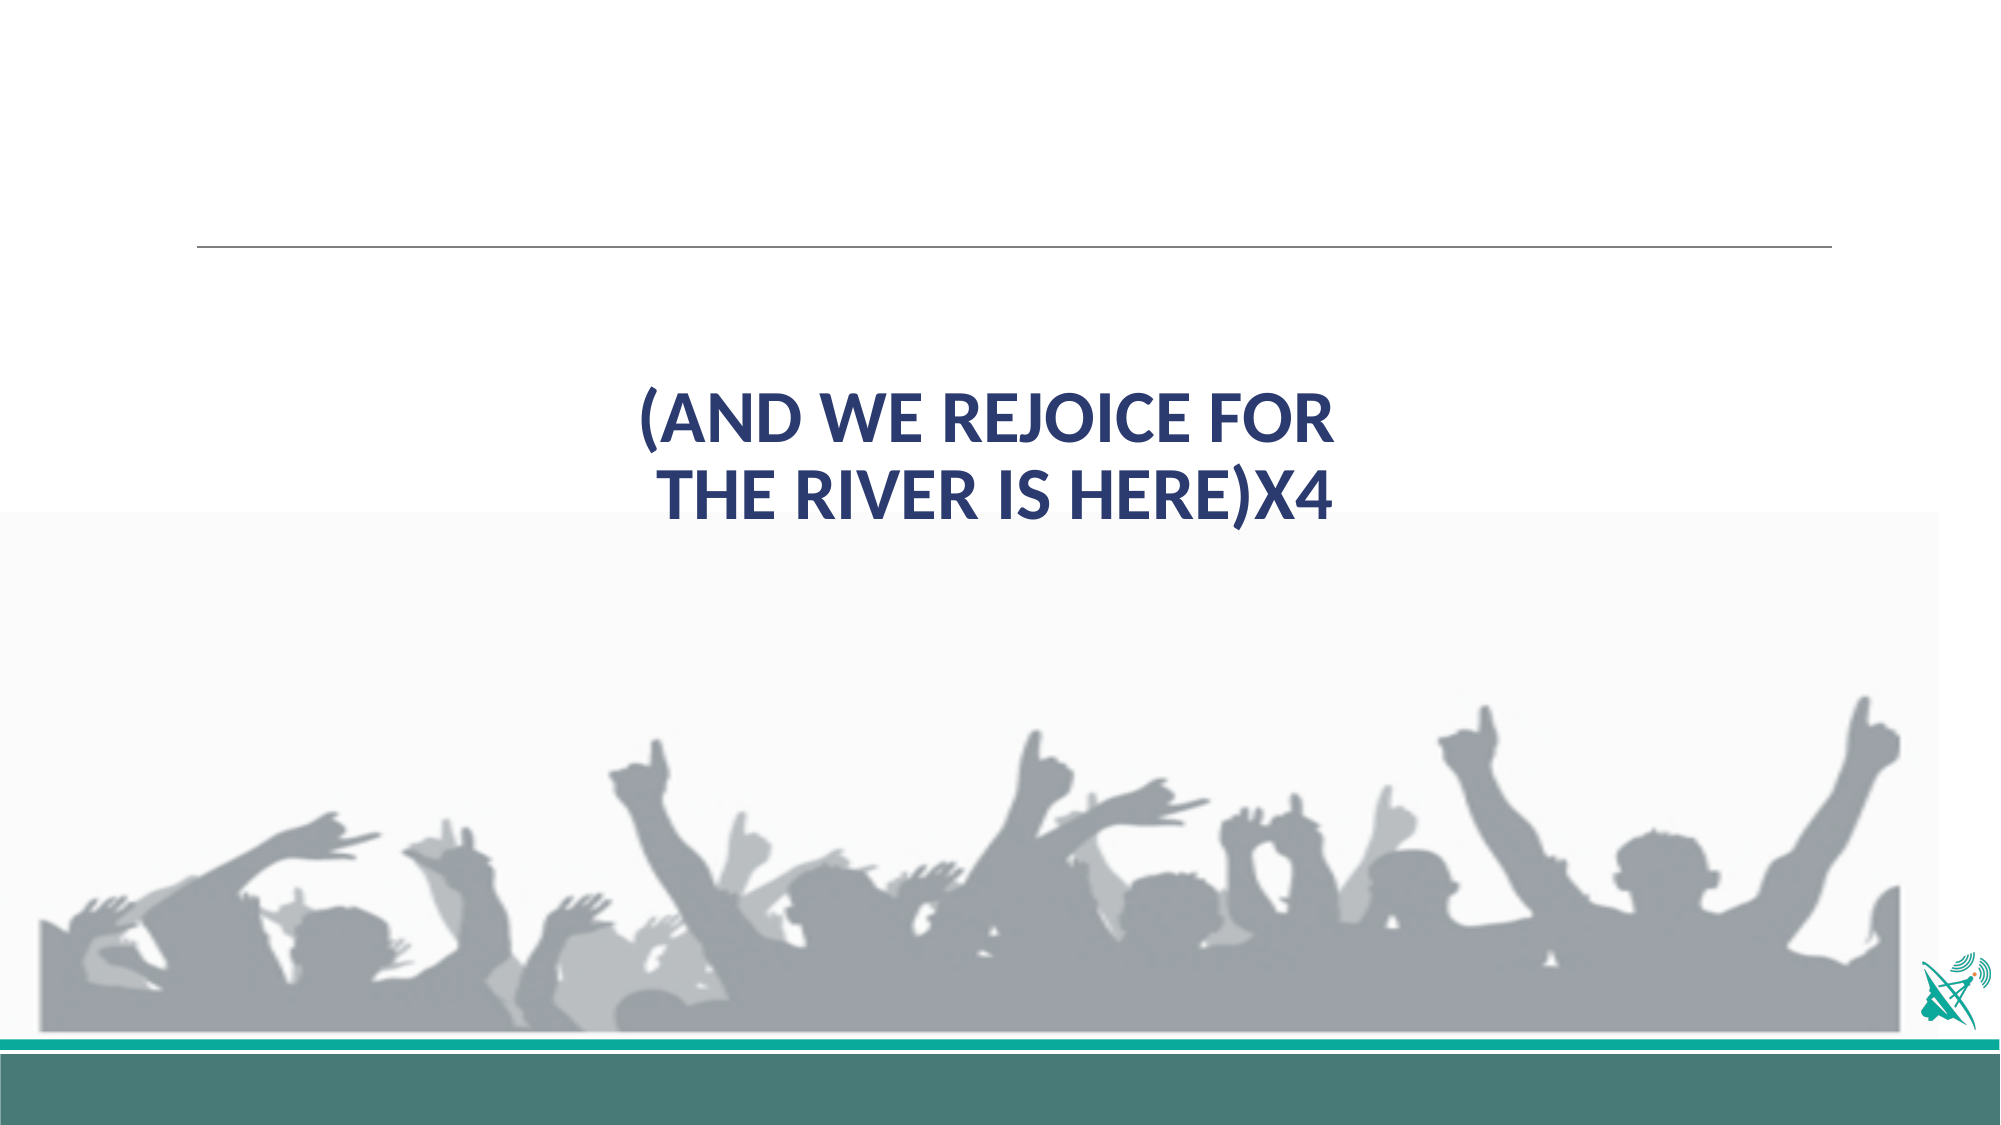

# (AND WE REJOICE FOR THE RIVER IS HERE)X4